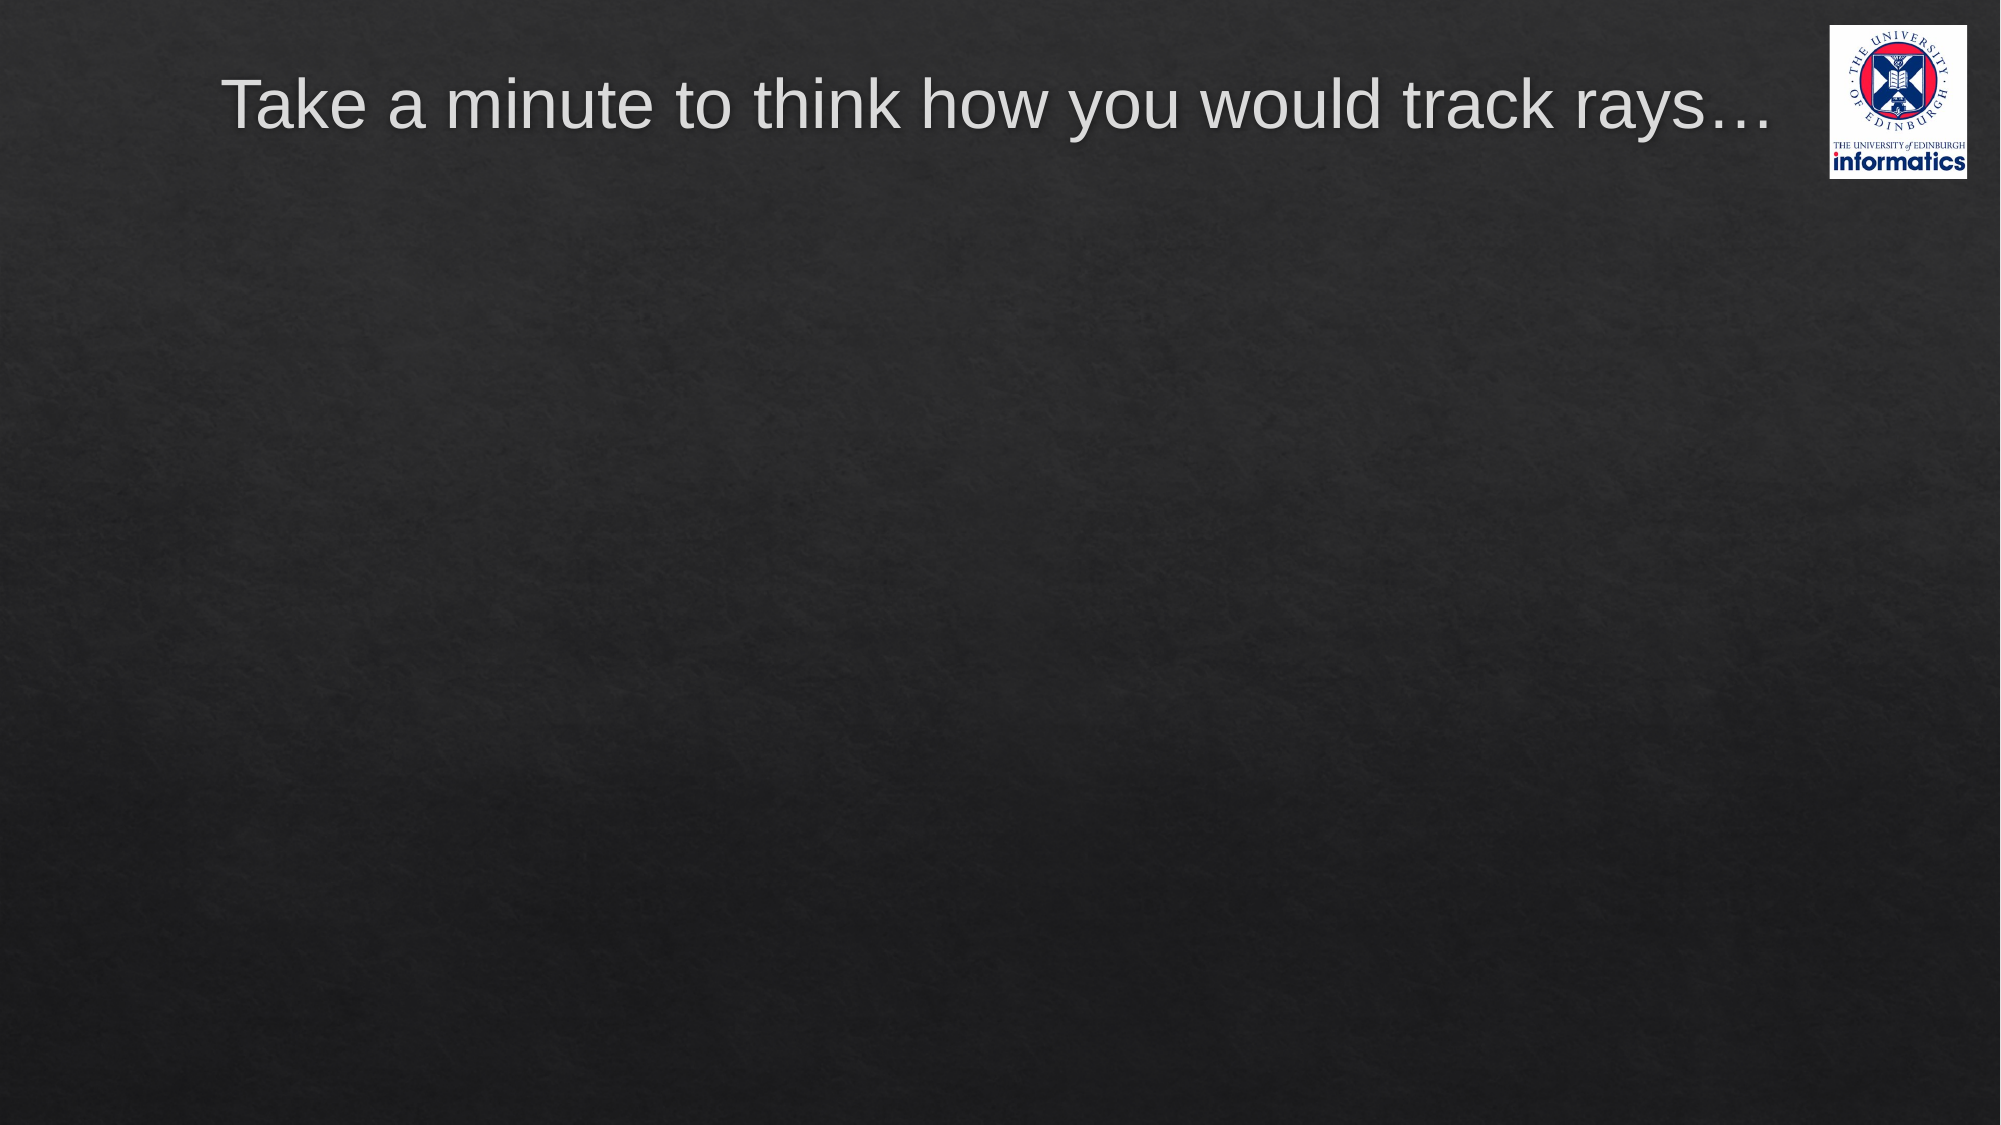

# Take a minute to think how you would track rays…